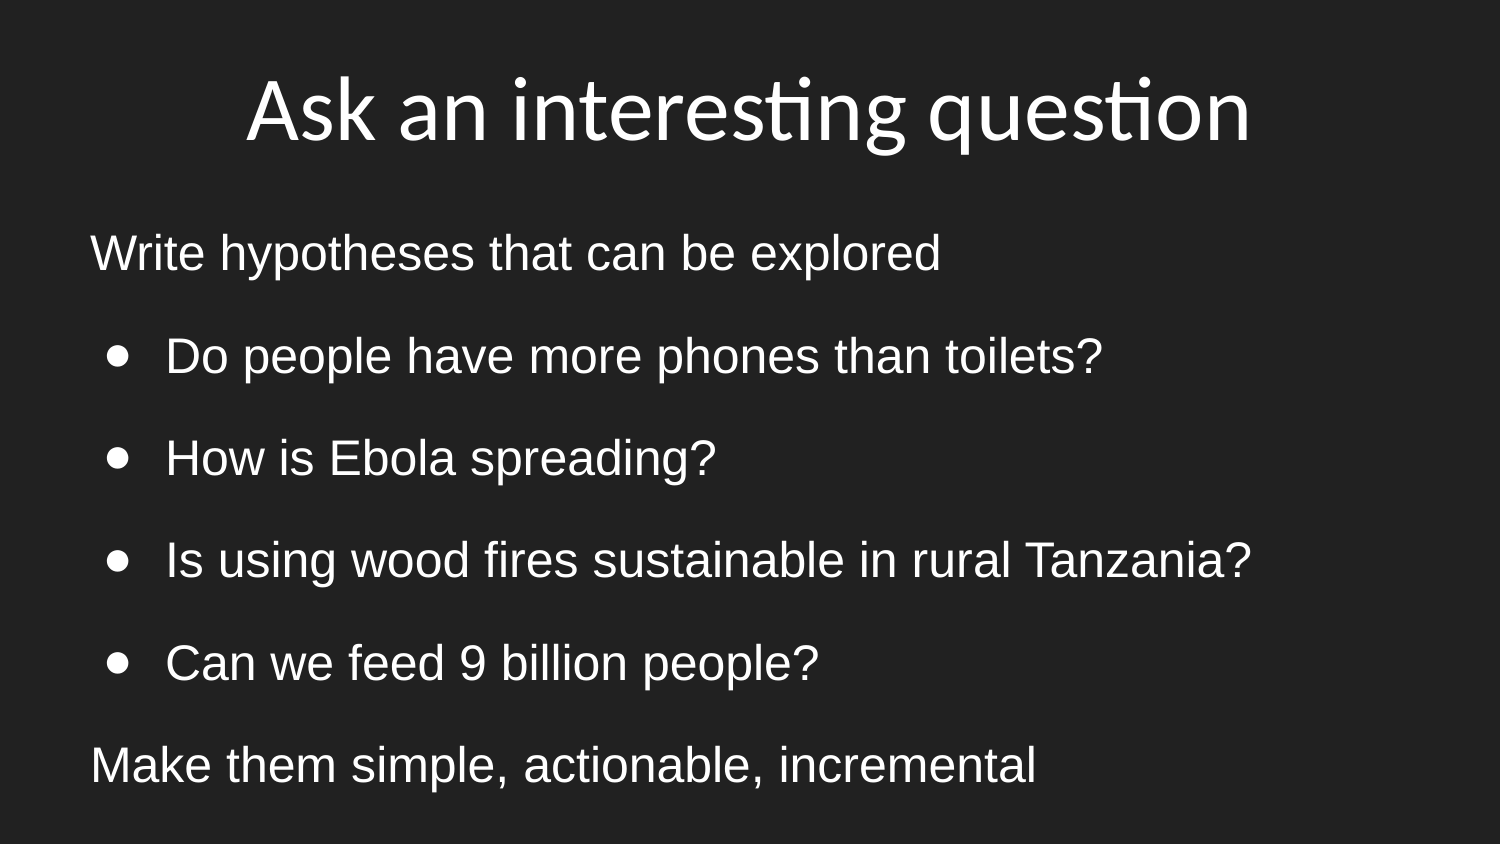

# Ask an interesting question
Write hypotheses that can be explored
Do people have more phones than toilets?
How is Ebola spreading?
Is using wood fires sustainable in rural Tanzania?
Can we feed 9 billion people?
Make them simple, actionable, incremental